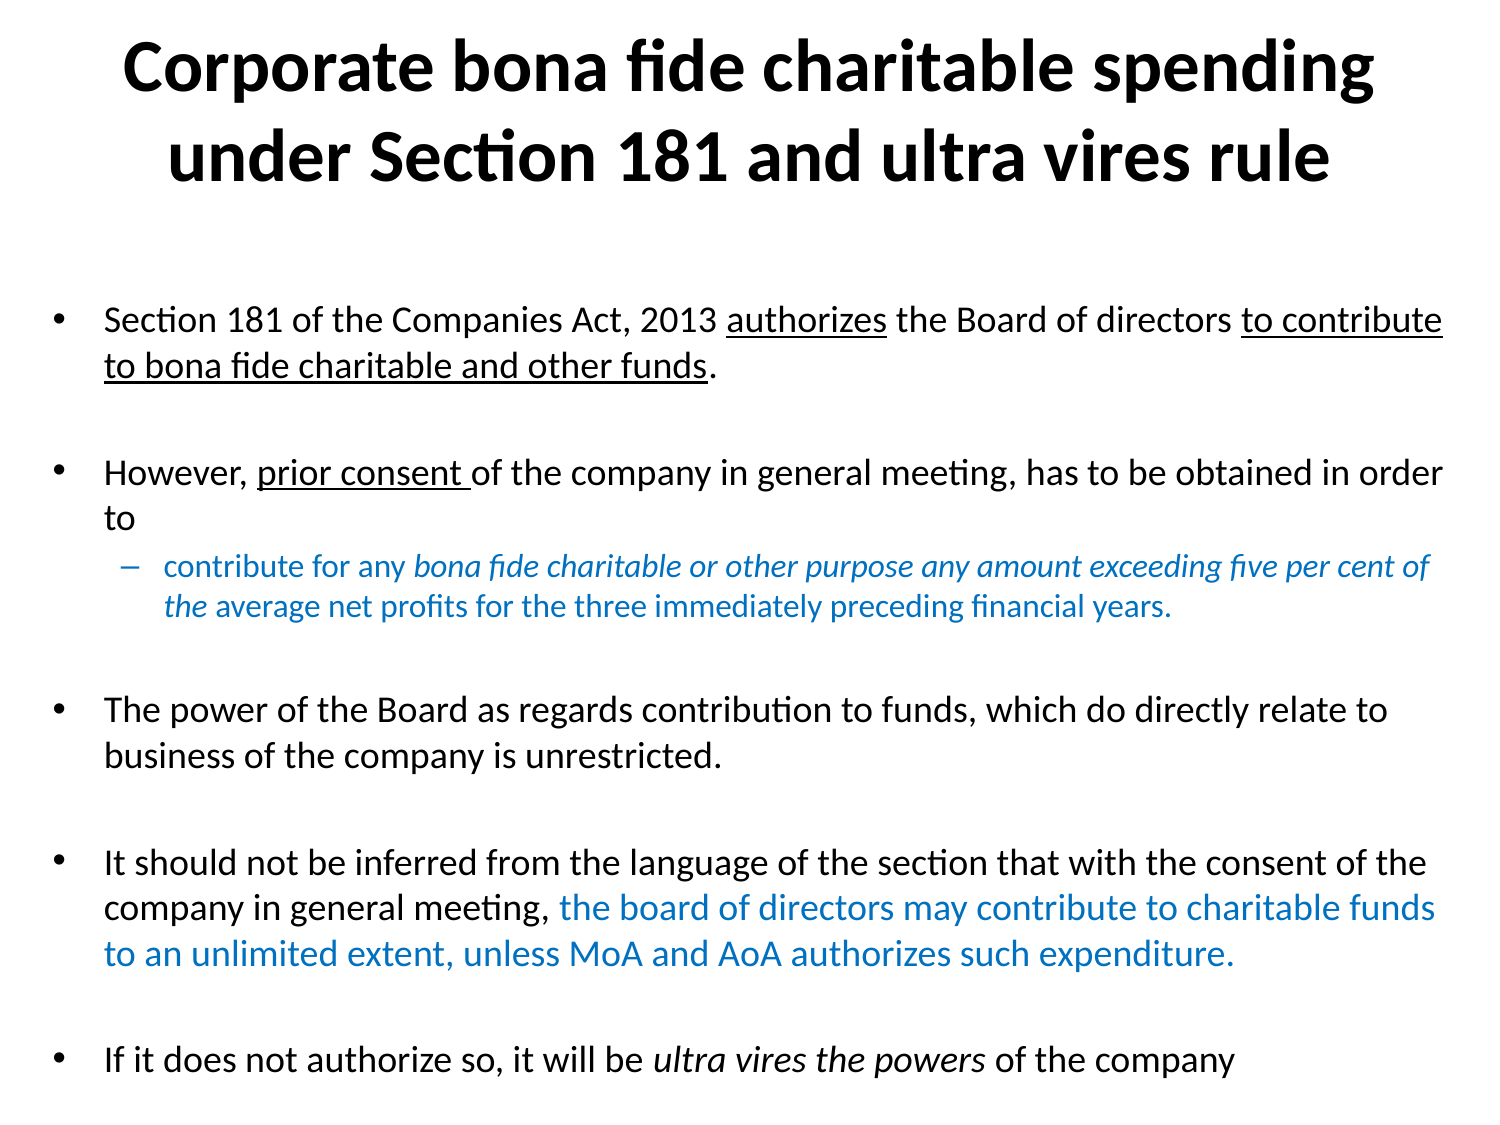

# Corporate bona fide charitable spending under Section 181 and ultra vires rule
Section 181 of the Companies Act, 2013 authorizes the Board of directors to contribute to bona fide charitable and other funds.

However, prior consent of the company in general meeting, has to be obtained in order to
contribute for any bona fide charitable or other purpose any amount exceeding five per cent of the average net profits for the three immediately preceding financial years.

The power of the Board as regards contribution to funds, which do directly relate to business of the company is unrestricted.

It should not be inferred from the language of the section that with the consent of the company in general meeting, the board of directors may contribute to charitable funds to an unlimited extent, unless MoA and AoA authorizes such expenditure.

If it does not authorize so, it will be ultra vires the powers of the company